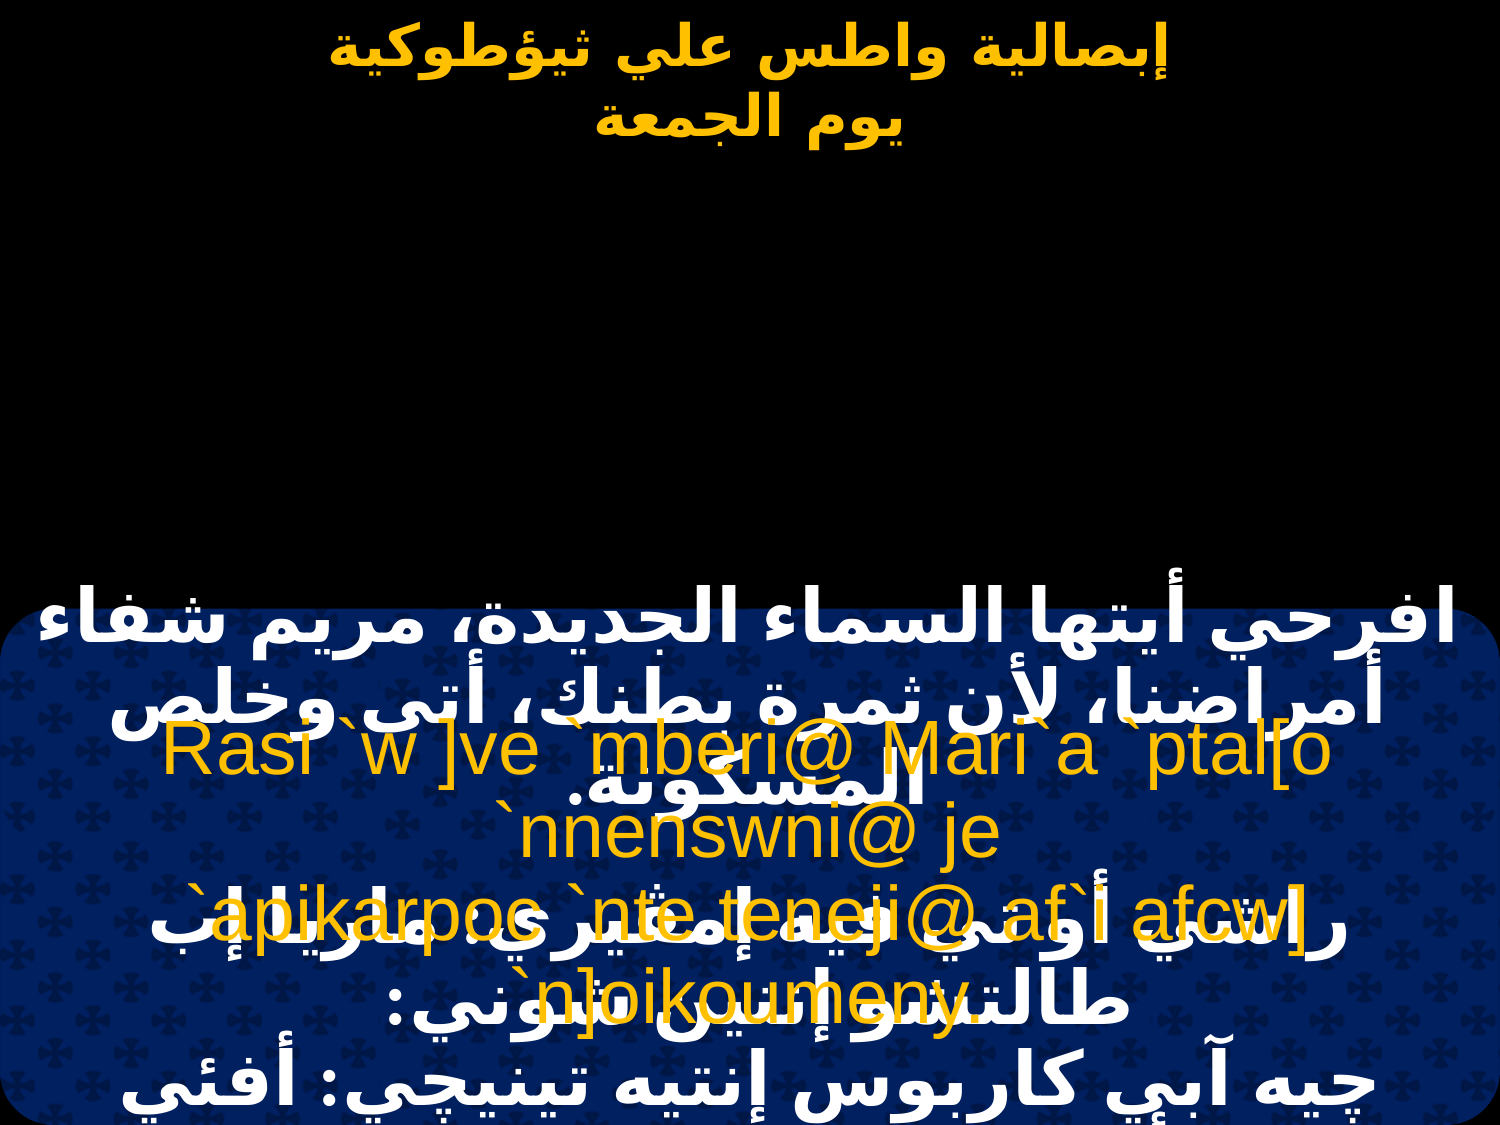

#
افرحي أيتها السماء الجديدة، مريم شفاء أمراضنا، لأن ثمرة بطنك، أتى وخلص المسكونة.
Rasi `w ]ve `mberi@ Mari`a `ptal[o `nnenswni@ je
`apikarpoc `nte teneji@ af`i afcw] `n]oikoumeny.
راشي أو تي فيه إمڤيري: ماريا إب طالتشو إننين شوني:
چيه آبي كاربوس إنتيه تينيچي: أفئي أفصوتي إنتي إيكوميني.